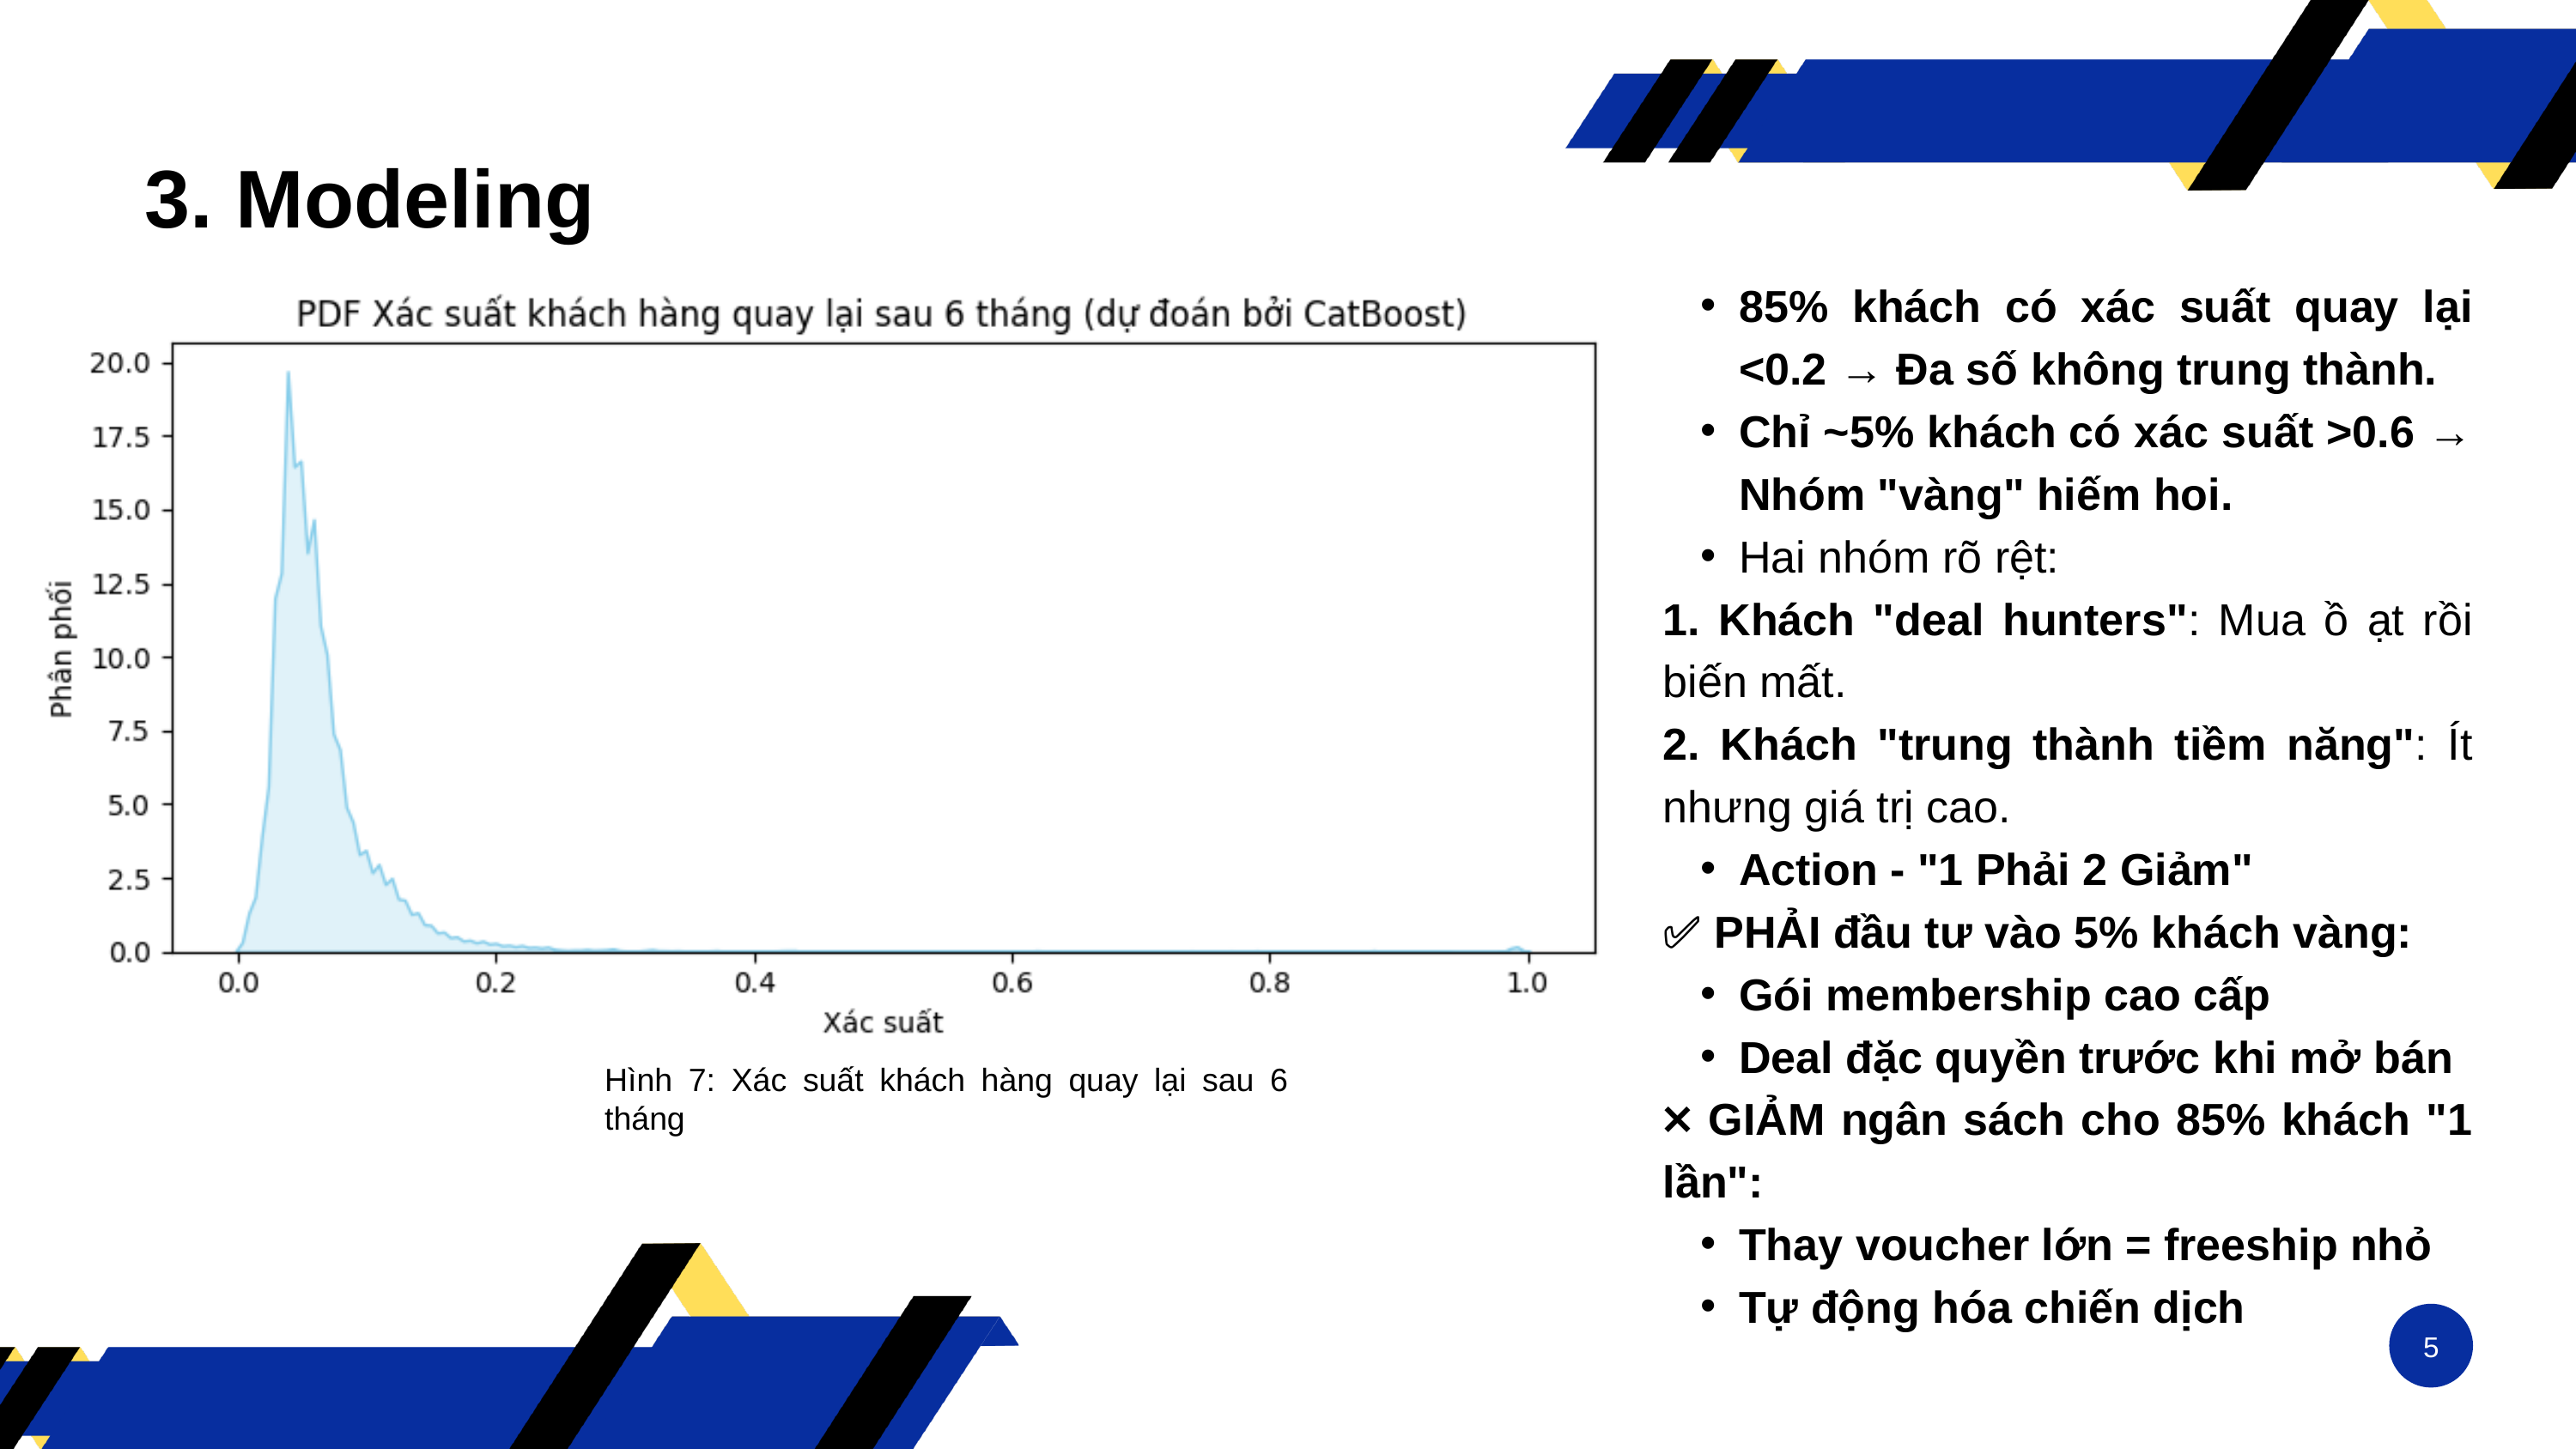

3. Modeling
85% khách có xác suất quay lại <0.2 → Đa số không trung thành.
Chỉ ~5% khách có xác suất >0.6 → Nhóm "vàng" hiếm hoi.
Hai nhóm rõ rệt:
1. Khách "deal hunters": Mua ồ ạt rồi biến mất.
2. Khách "trung thành tiềm năng": Ít nhưng giá trị cao.
Action - "1 Phải 2 Giảm"
✅ PHẢI đầu tư vào 5% khách vàng:
Gói membership cao cấp
Deal đặc quyền trước khi mở bán
❌ GIẢM ngân sách cho 85% khách "1 lần":
Thay voucher lớn = freeship nhỏ
Tự động hóa chiến dịch

Hình 7: Xác suất khách hàng quay lại sau 6 tháng

5